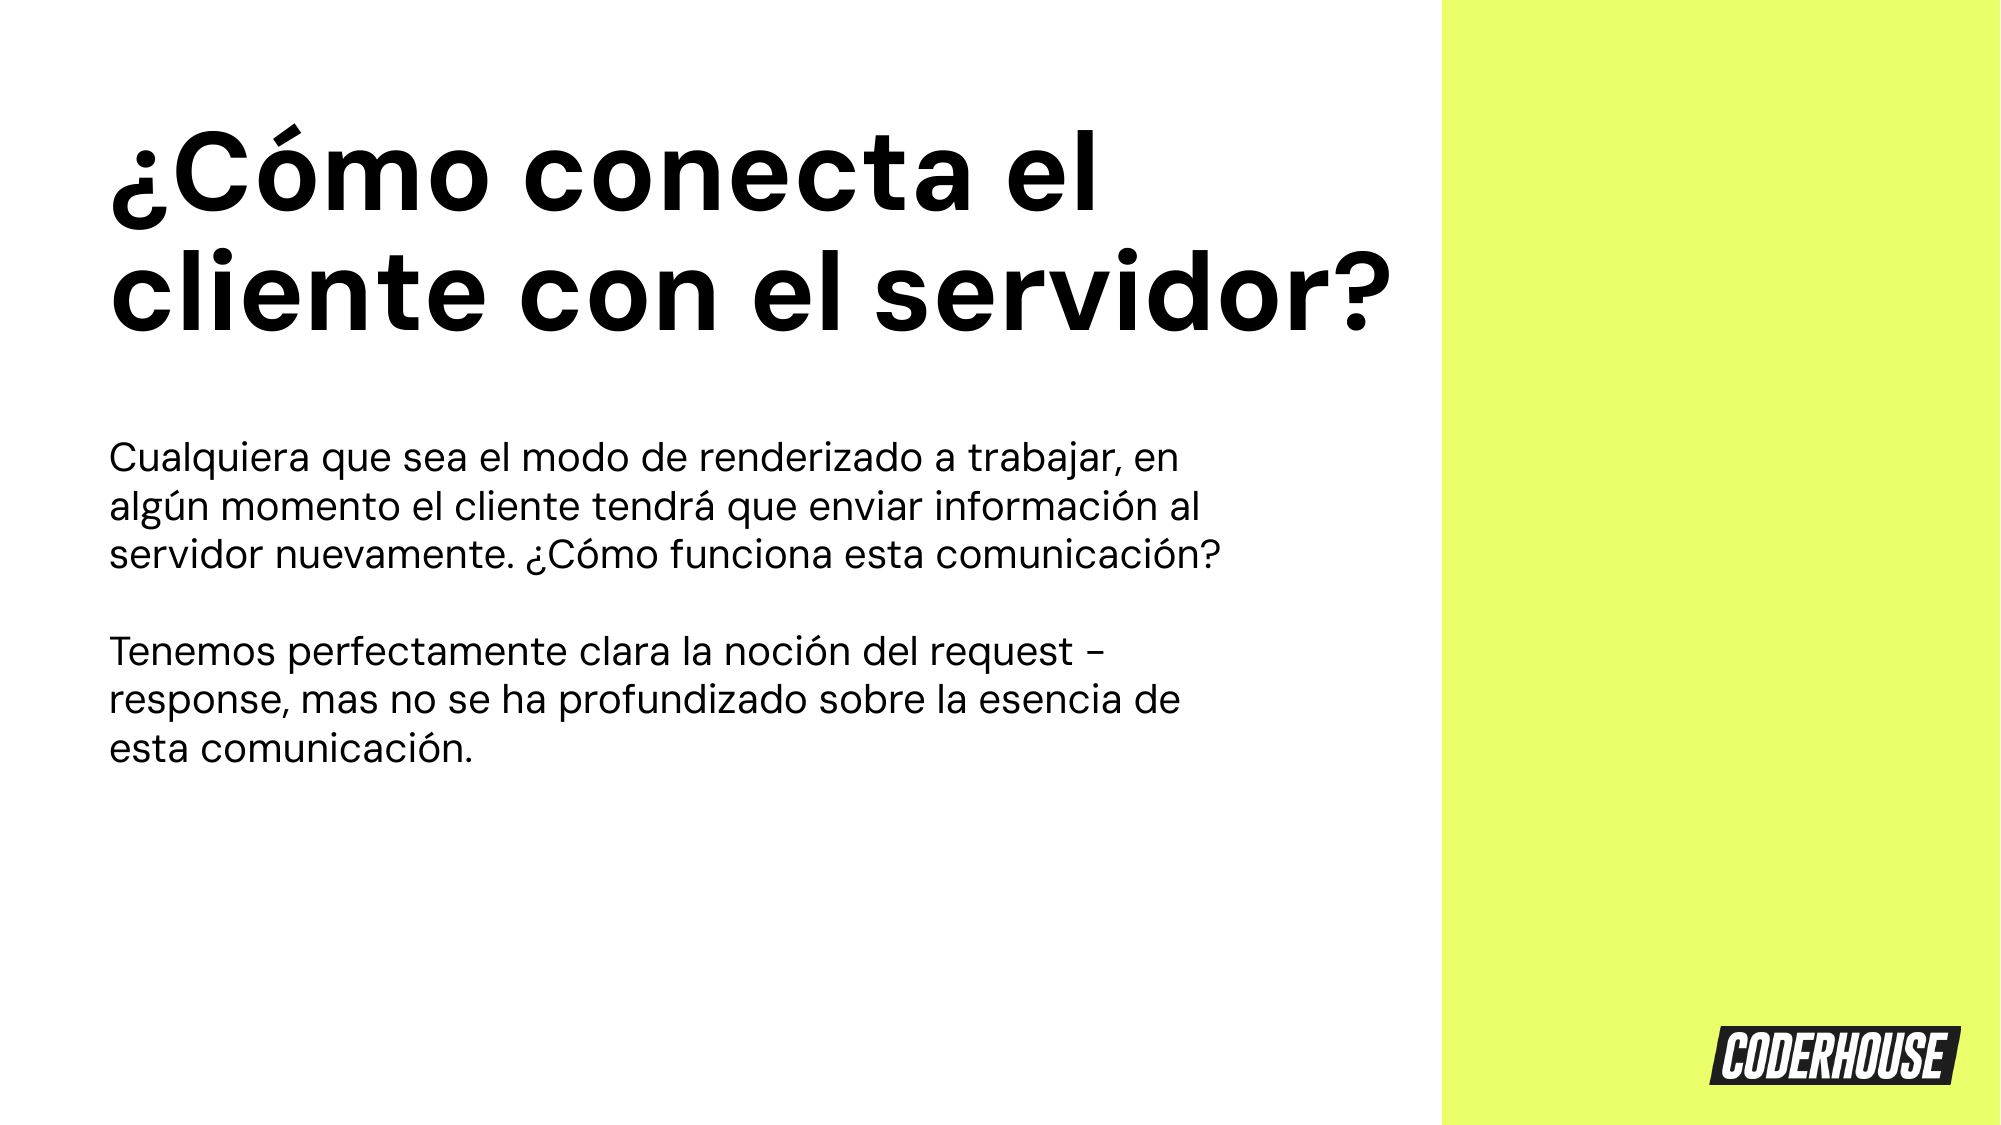

¿Cómo conecta el cliente con el servidor?
Cualquiera que sea el modo de renderizado a trabajar, en algún momento el cliente tendrá que enviar información al servidor nuevamente. ¿Cómo funciona esta comunicación?

Tenemos perfectamente clara la noción del request - response, mas no se ha profundizado sobre la esencia de esta comunicación.